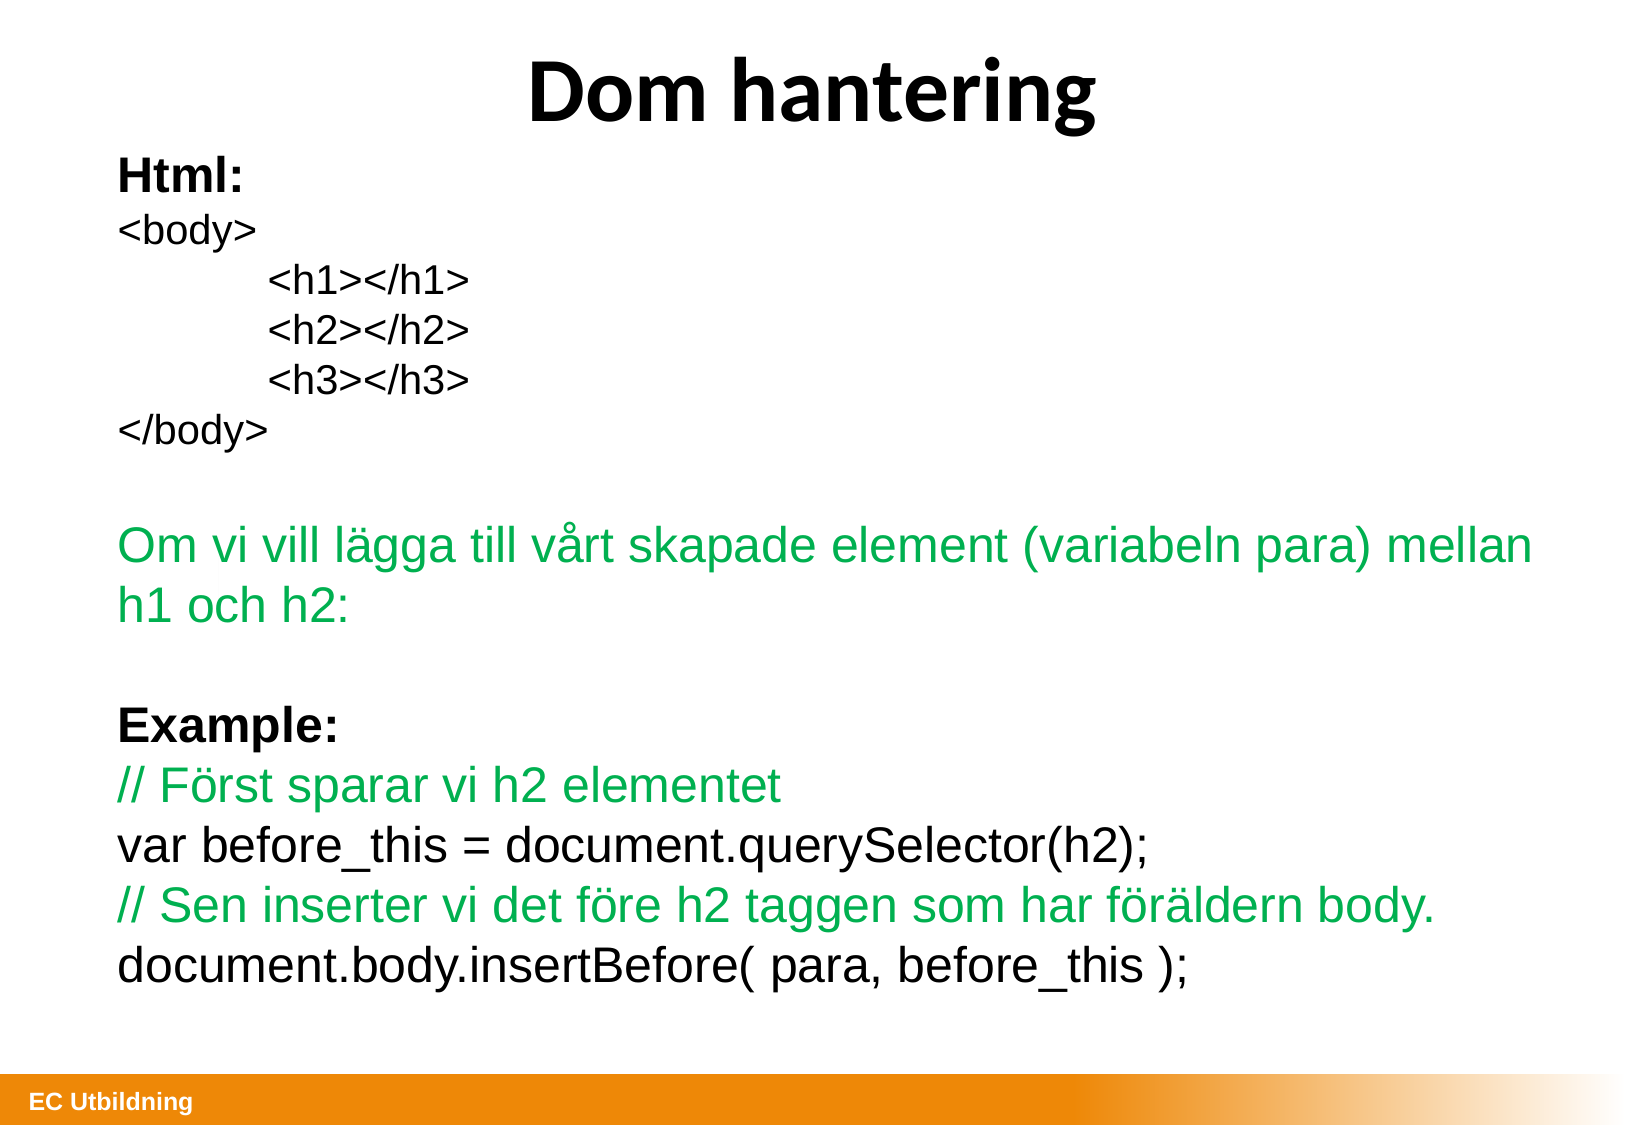

# Dom hantering
Html:
<body>
	<h1></h1>
	<h2></h2>
	<h3></h3>
</body>

Om vi vill lägga till vårt skapade element (variabeln para) mellan h1 och h2:

Example:
// Först sparar vi h2 elementet
var before_this = document.querySelector(h2);
// Sen inserter vi det före h2 taggen som har föräldern body.
document.body.insertBefore( para, before_this );

EC Utbildning